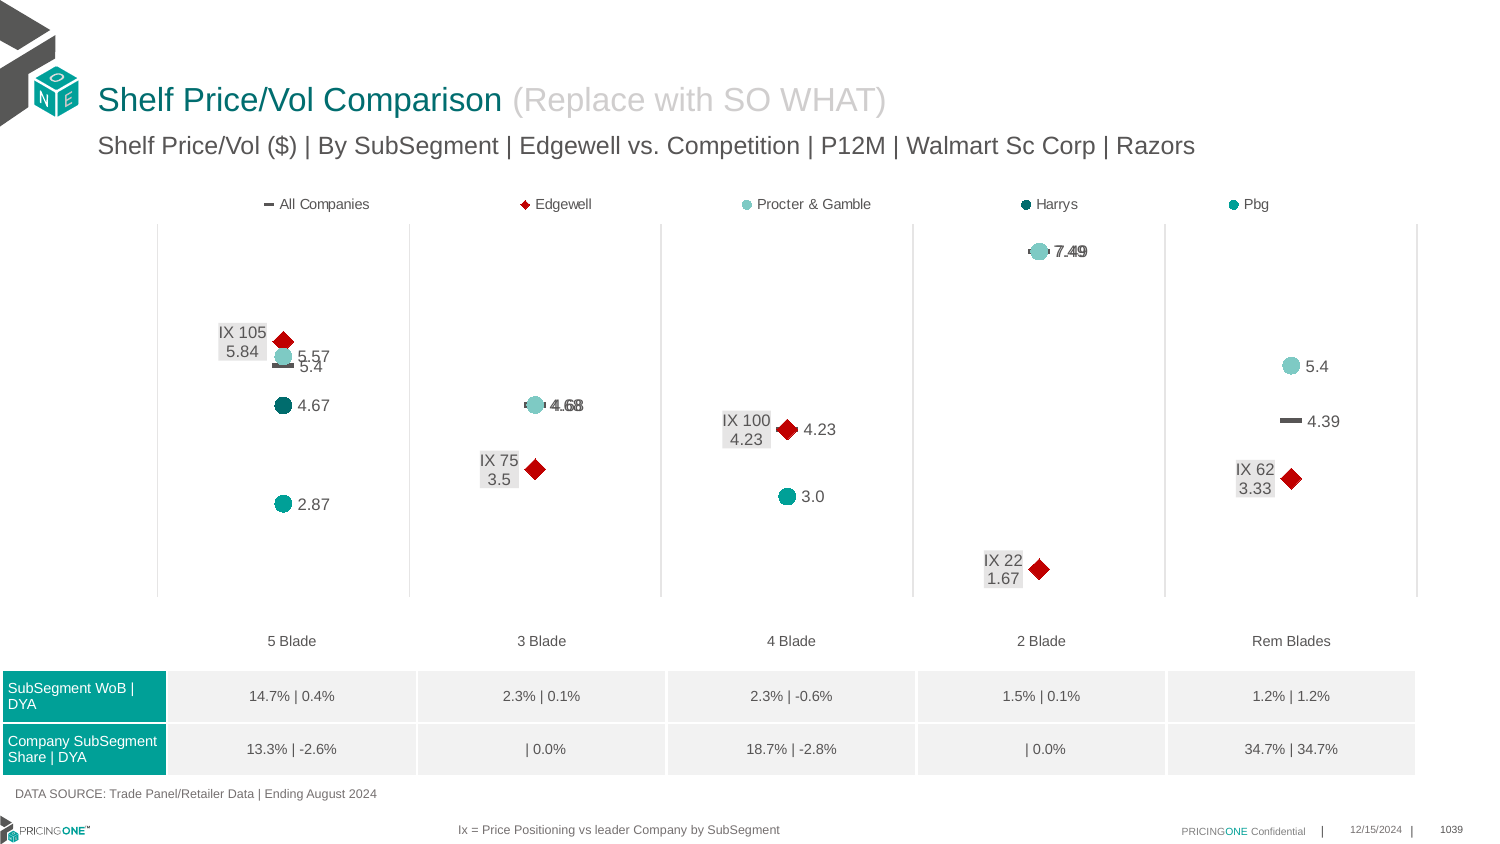

# Shelf Price/Vol Comparison (Replace with SO WHAT)
Shelf Price/Vol ($) | By SubSegment | Edgewell vs. Competition | P12M | Walmart Sc Corp | Razors

### Chart

| Category | All Companies | Edgewell | Procter & Gamble | Harrys | Pbg |
|---|---|---|---|---|---|
| IX 105 | 5.4 | 5.84 | 5.57 | 4.67 | 2.87 |
| IX 75 | 4.68 | 3.5 | 4.68 | None | None |
| IX 100 | 4.23 | 4.23 | None | None | 3.0 |
| IX 22 | 7.49 | 1.67 | 7.49 | None | None |
| IX 62 | 4.39 | 3.33 | 5.4 | None | None |
|  | 5 Blade | 3 Blade | 4 Blade | 2 Blade | Rem Blades |
| --- | --- | --- | --- | --- | --- |
| SubSegment WoB | DYA | 14.7% | 0.4% | 2.3% | 0.1% | 2.3% | -0.6% | 1.5% | 0.1% | 1.2% | 1.2% |
| Company SubSegment Share | DYA | 13.3% | -2.6% | | 0.0% | 18.7% | -2.8% | | 0.0% | 34.7% | 34.7% |
DATA SOURCE: Trade Panel/Retailer Data | Ending August 2024
Ix = Price Positioning vs leader Company by SubSegment
12/15/2024
1039